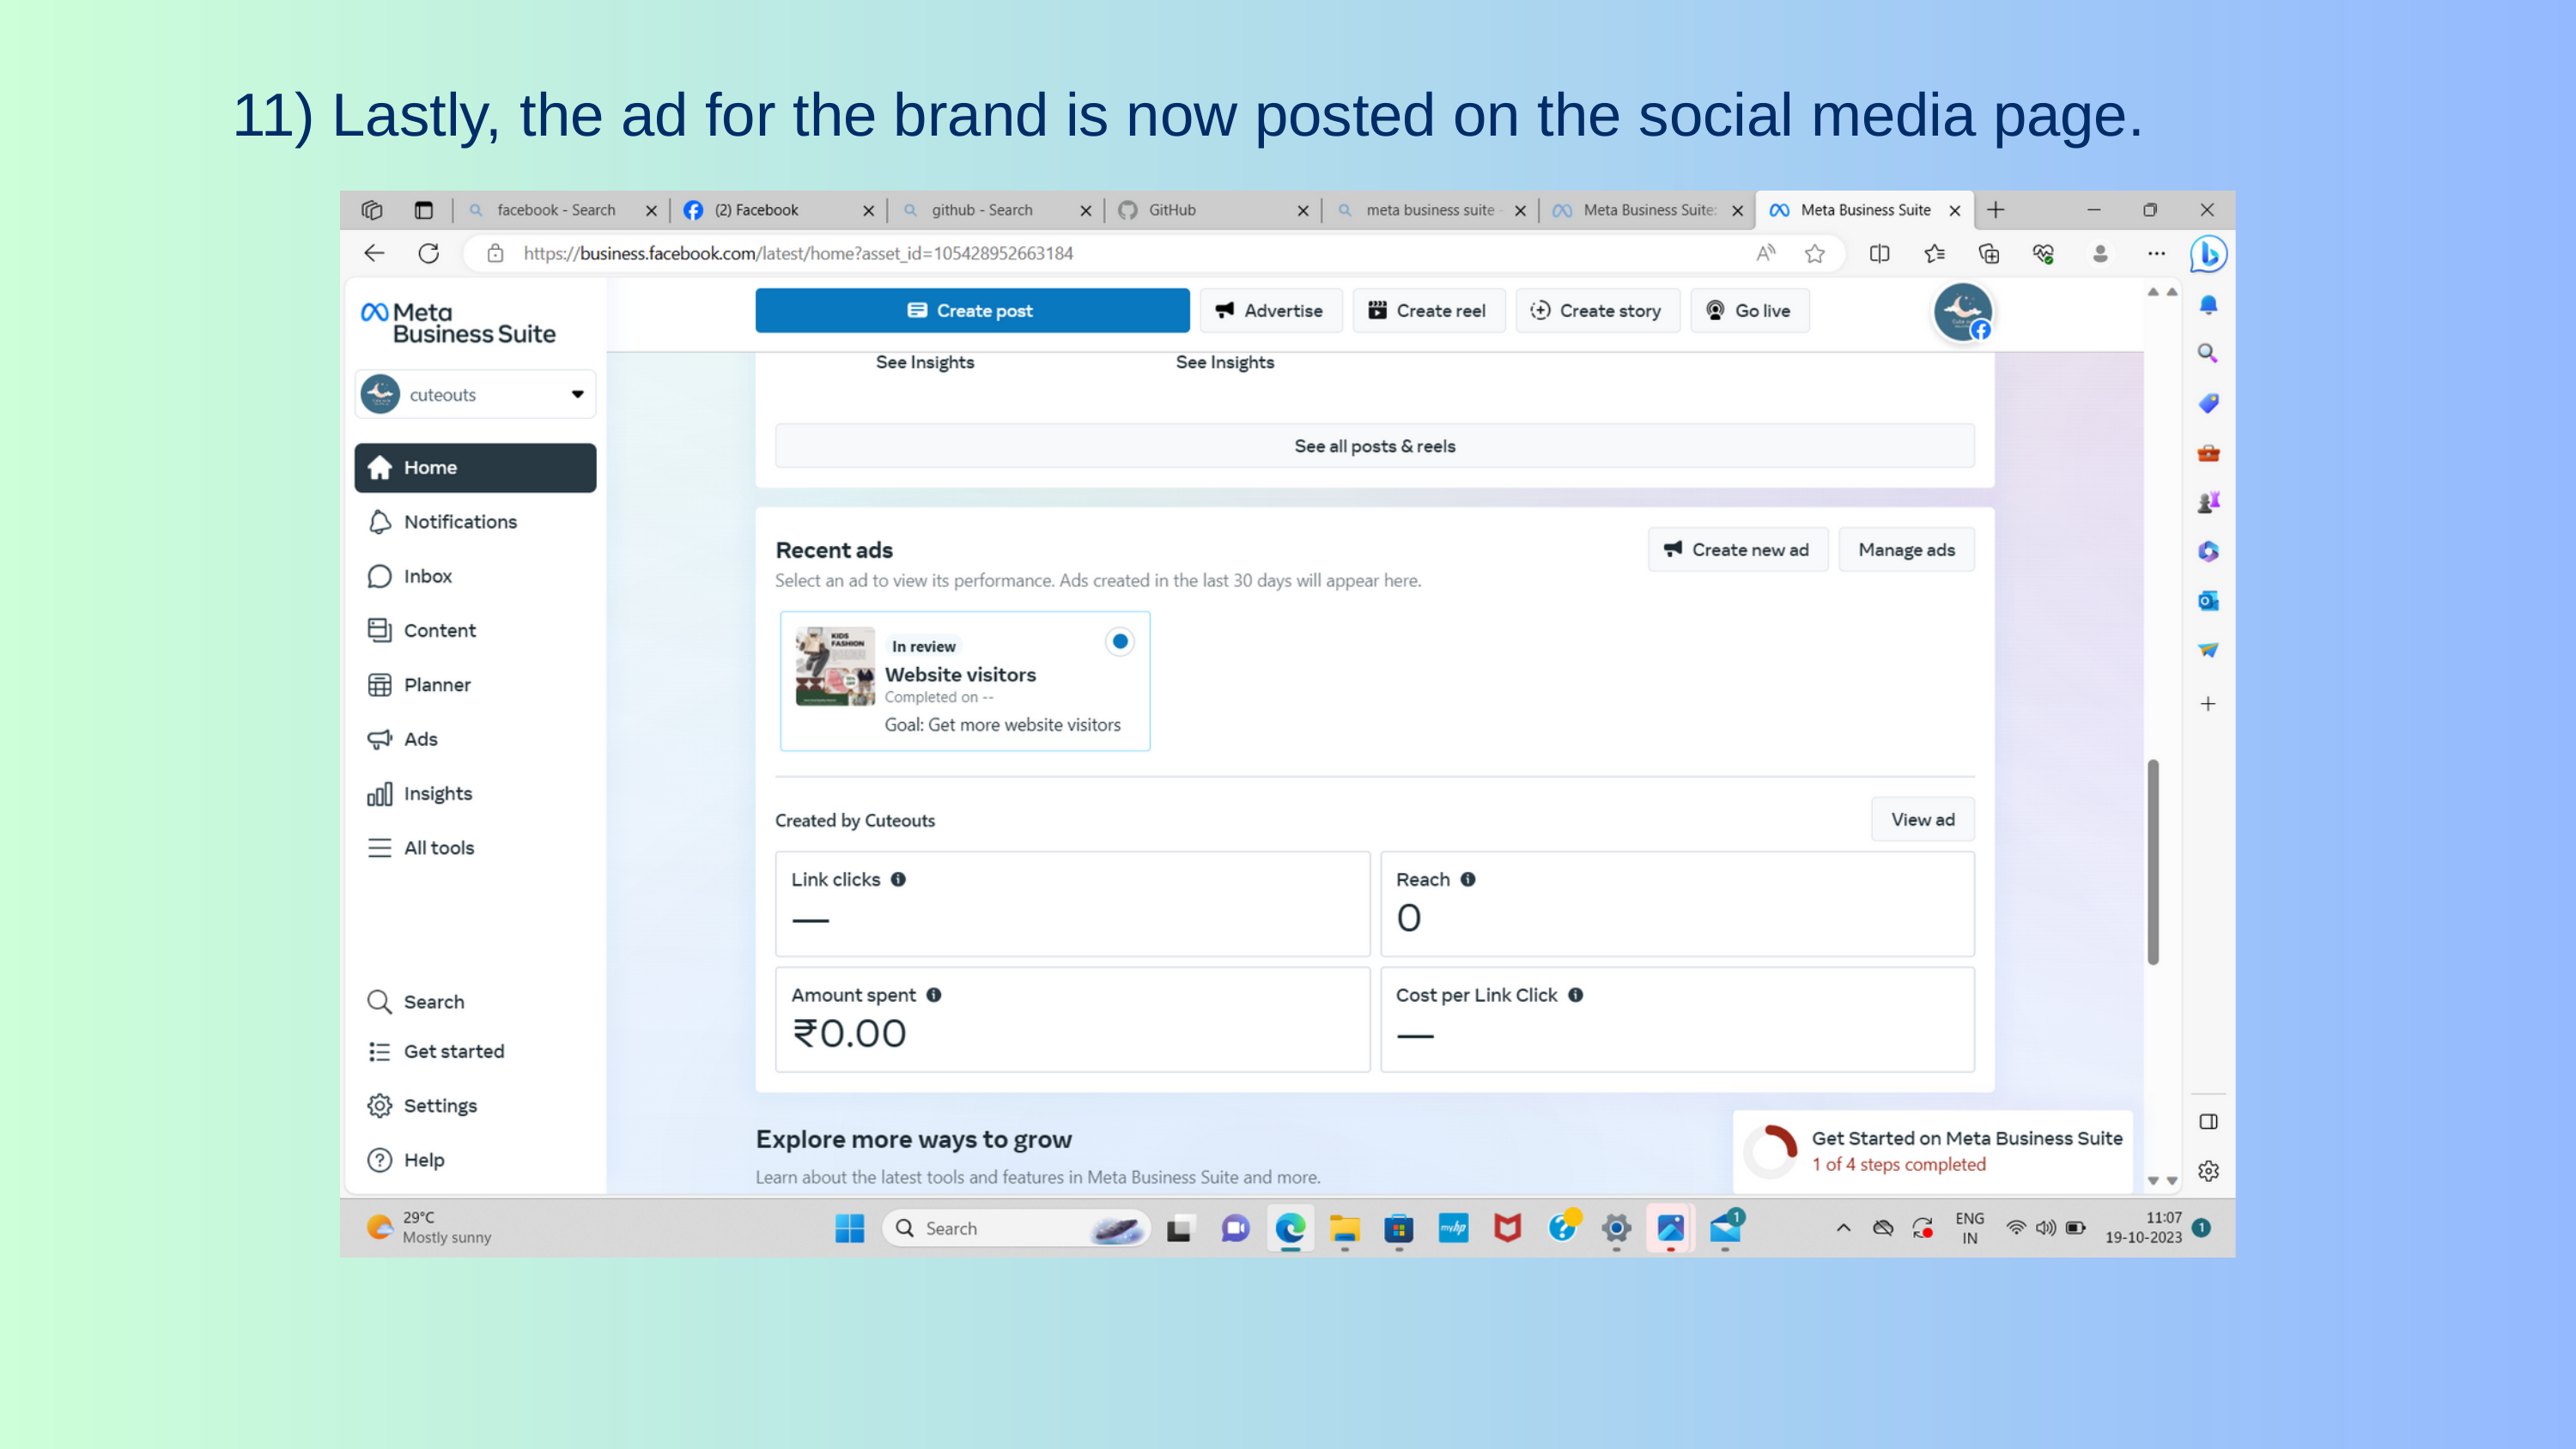

11) Lastly, the ad for the brand is now posted on the social media page.